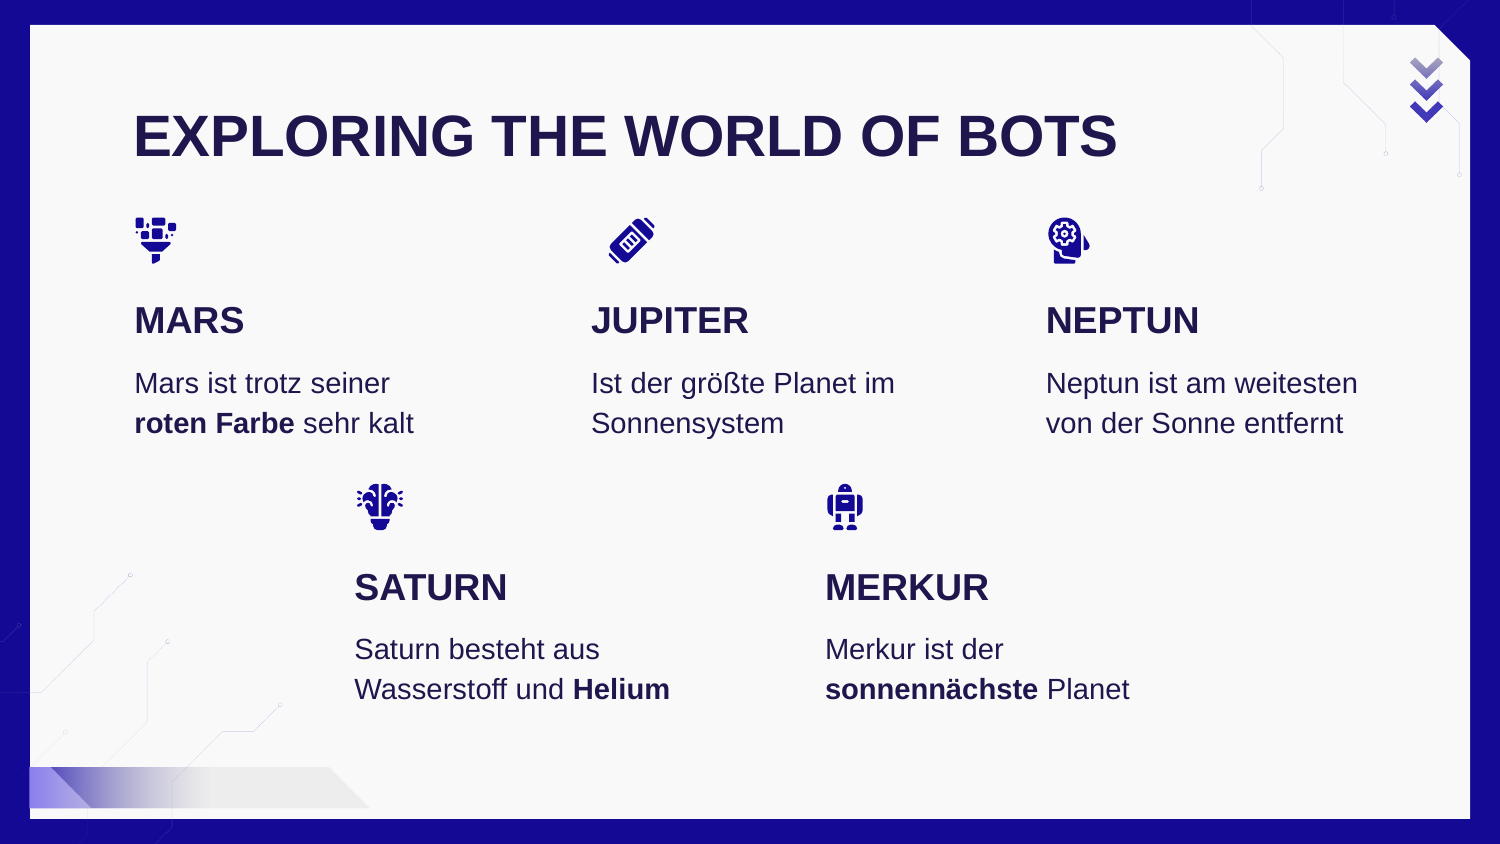

# EXPLORING THE WORLD OF BOTS

MARS
JUPITER
NEPTUN
Mars ist trotz seiner roten Farbe sehr kalt
Ist der größte Planet im Sonnensystem
Neptun ist am weitesten von der Sonne entfernt

SATURN
MERKUR
Saturn besteht aus Wasserstoff und Helium
Merkur ist der sonnennächste Planet